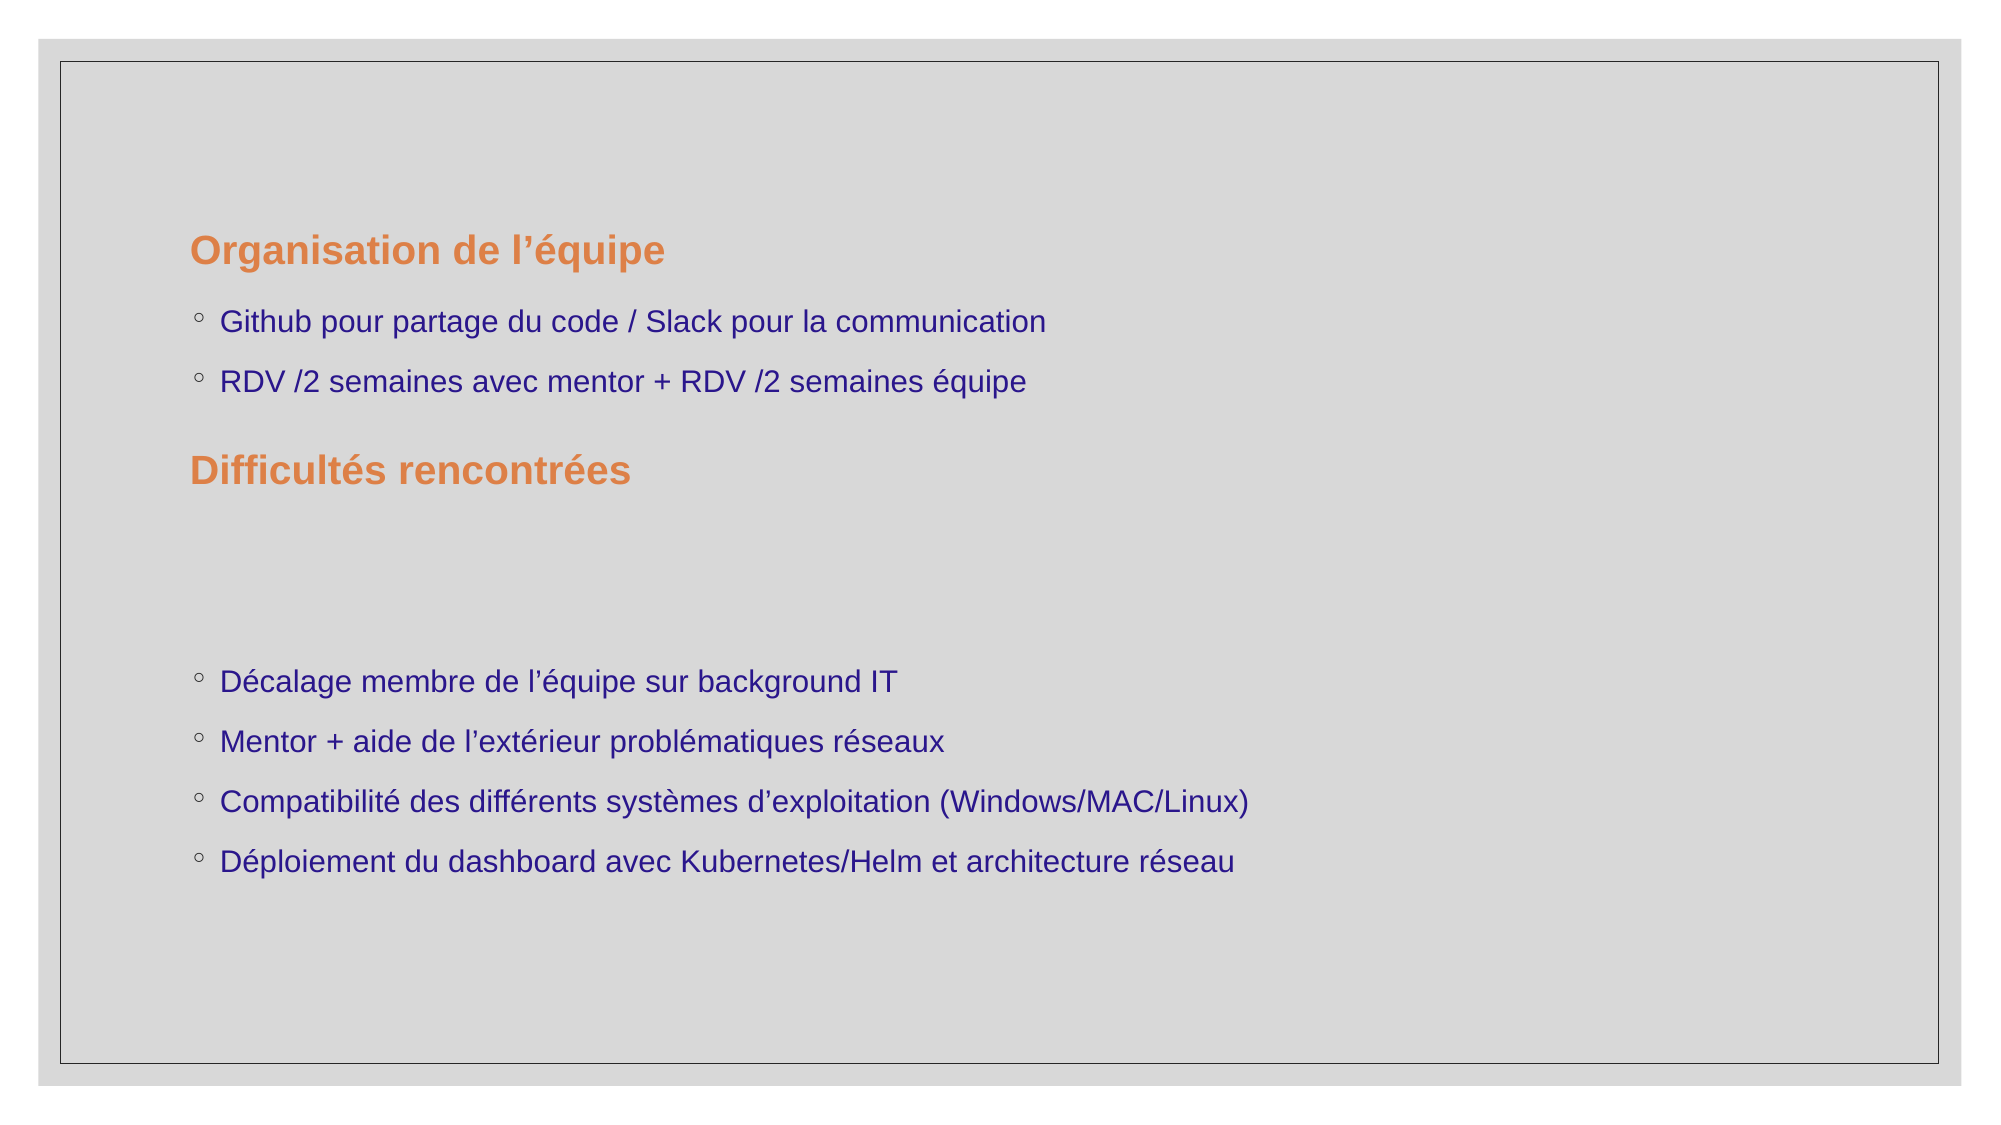

# Organisation de l’équipe Difficultés rencontrées
Github pour partage du code / Slack pour la communication
RDV /2 semaines avec mentor + RDV /2 semaines équipe

Décalage membre de l’équipe sur background IT
Mentor + aide de l’extérieur problématiques réseaux
Compatibilité des différents systèmes d’exploitation (Windows/MAC/Linux)
Déploiement du dashboard avec Kubernetes/Helm et architecture réseau